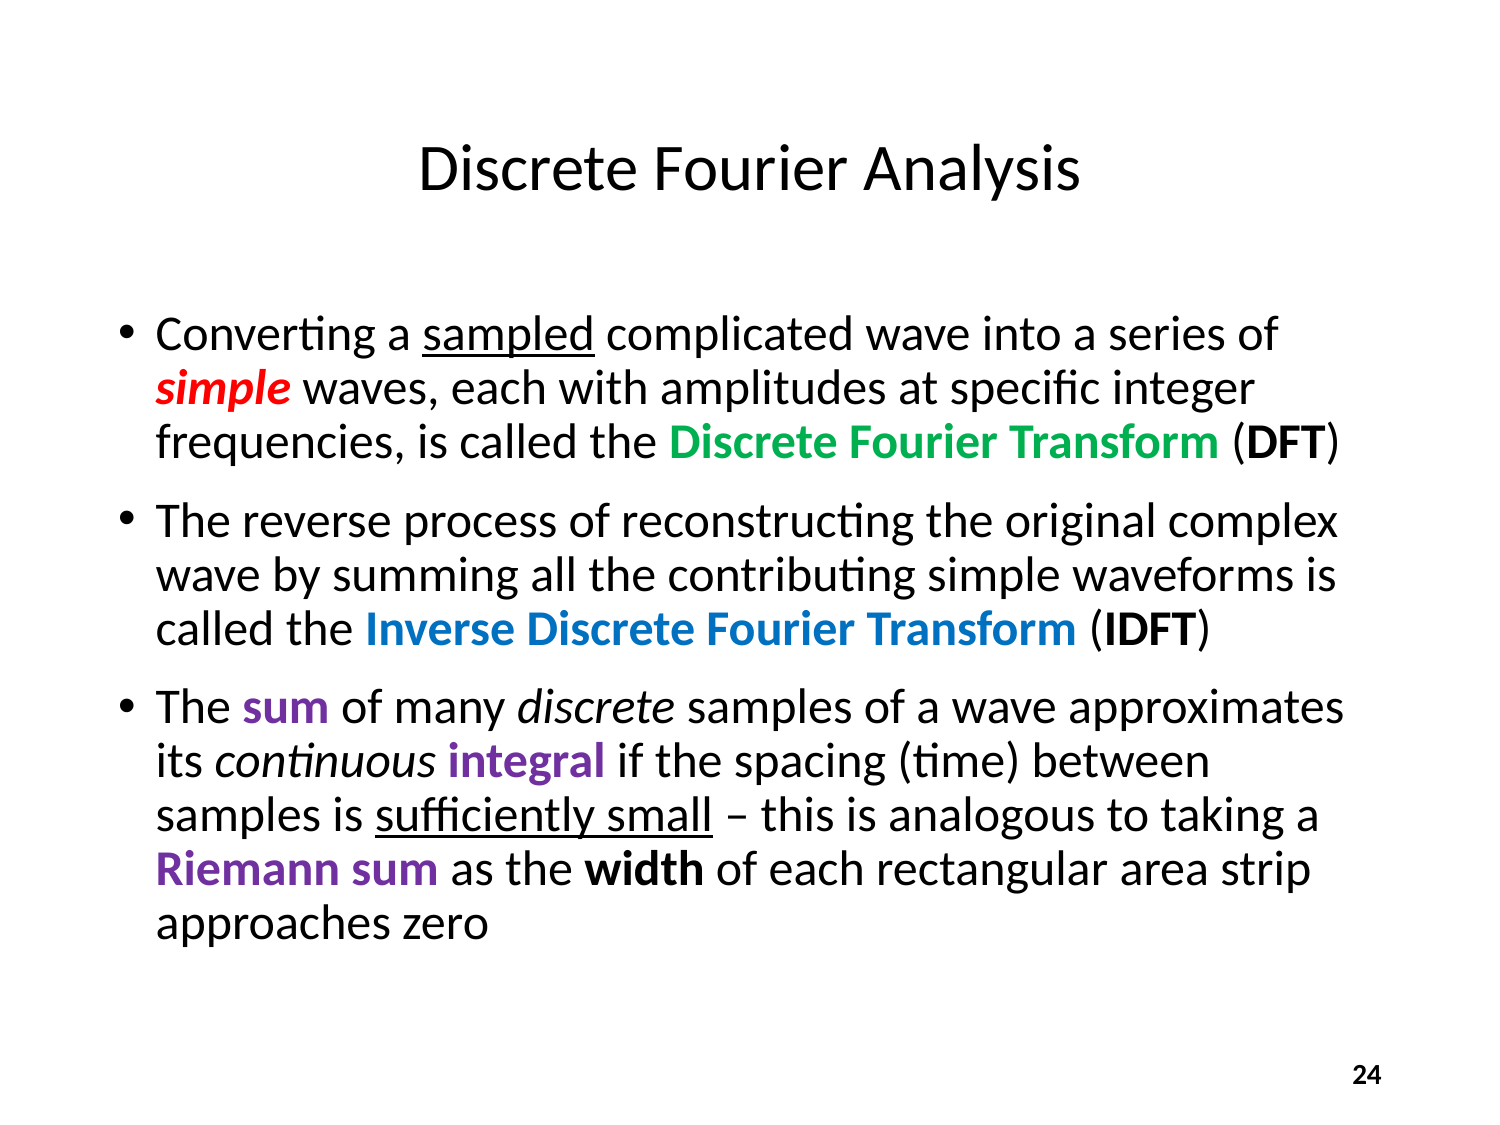

# Discrete Fourier Analysis
Converting a sampled complicated wave into a series of simple waves, each with amplitudes at specific integer frequencies, is called the Discrete Fourier Transform (DFT)
The reverse process of reconstructing the original complex wave by summing all the contributing simple waveforms is called the Inverse Discrete Fourier Transform (IDFT)
The sum of many discrete samples of a wave approximates its continuous integral if the spacing (time) between samples is sufficiently small – this is analogous to taking a Riemann sum as the width of each rectangular area strip approaches zero
24